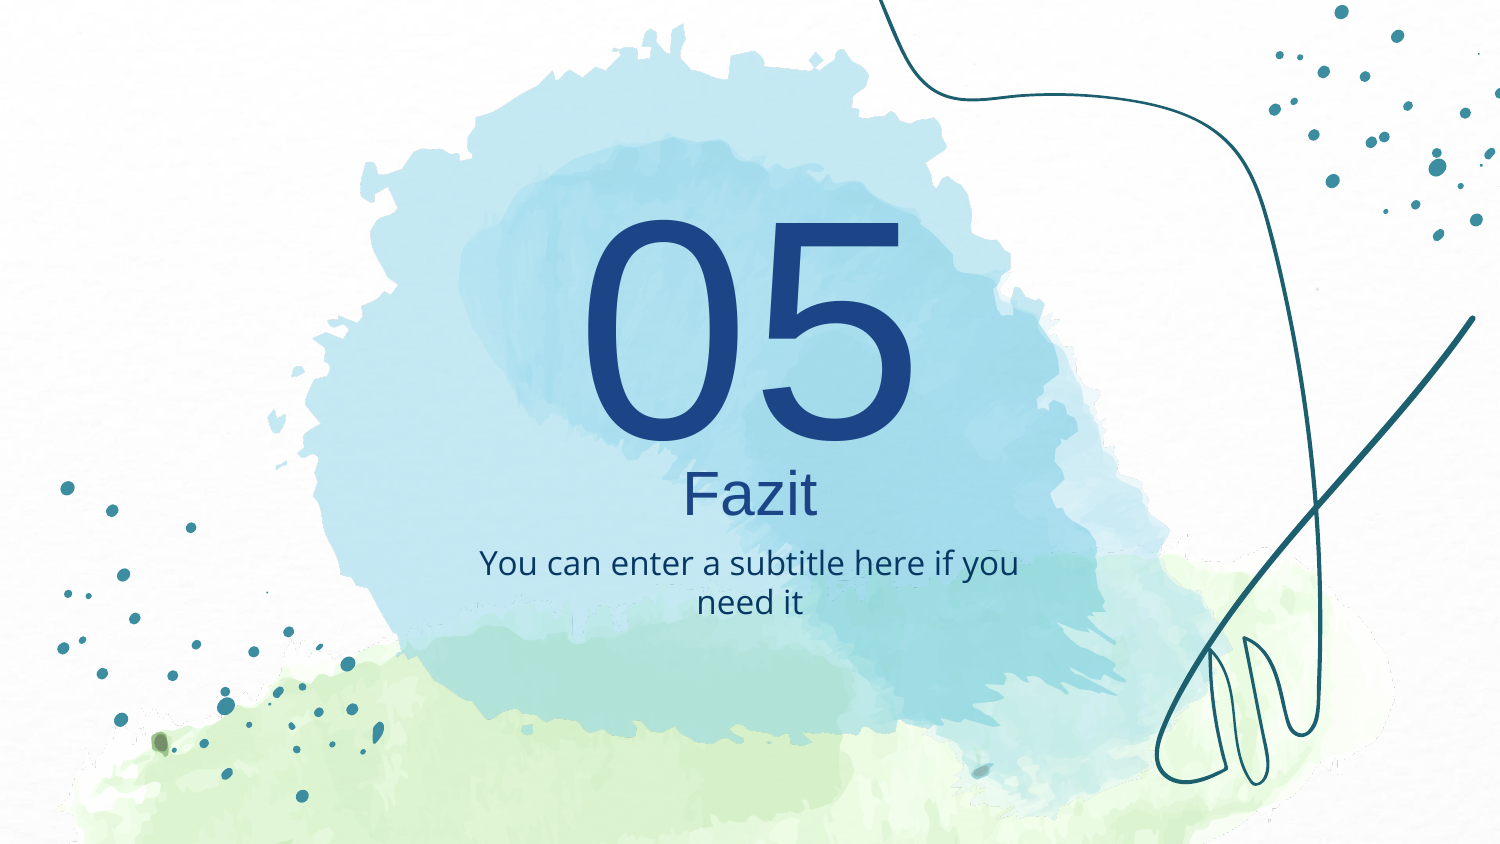

05
# Fazit
You can enter a subtitle here if you need it